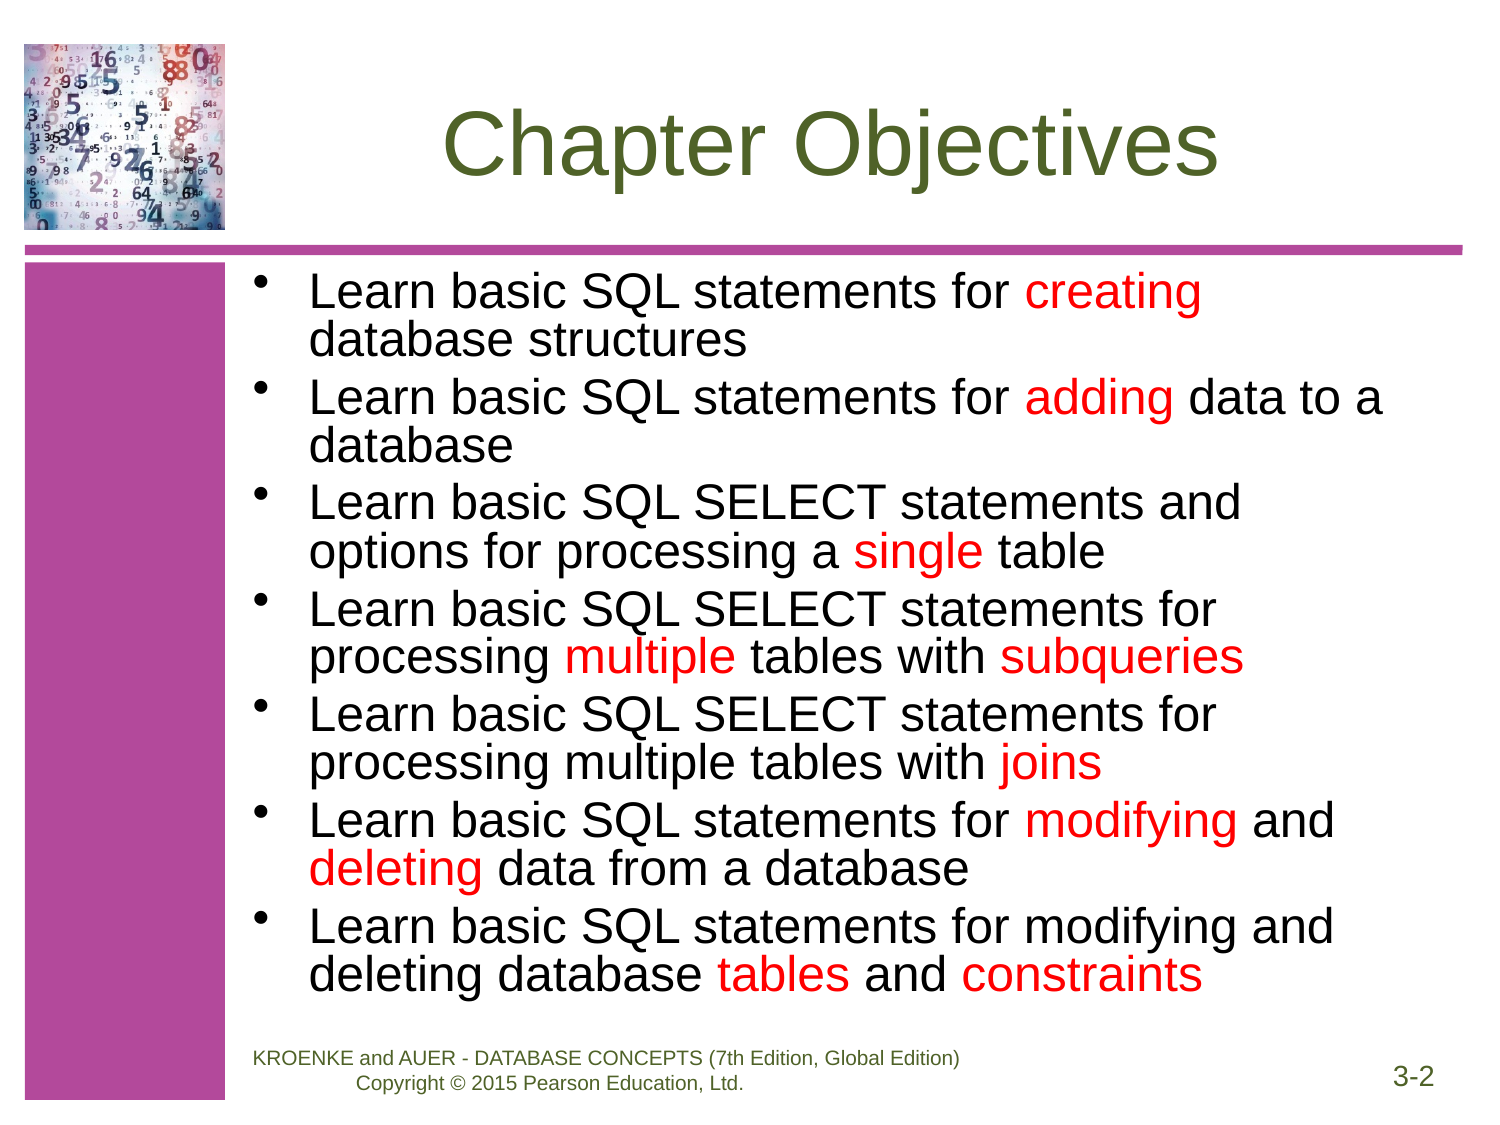

# Chapter Objectives
Learn basic SQL statements for creating database structures
Learn basic SQL statements for adding data to a database
Learn basic SQL SELECT statements and options for processing a single table
Learn basic SQL SELECT statements for processing multiple tables with subqueries
Learn basic SQL SELECT statements for processing multiple tables with joins
Learn basic SQL statements for modifying and deleting data from a database
Learn basic SQL statements for modifying and deleting database tables and constraints

KROENKE and AUER - DATABASE CONCEPTS (7th Edition, Global Edition)                                      Copyright © 2015 Pearson Education, Ltd.
3-2